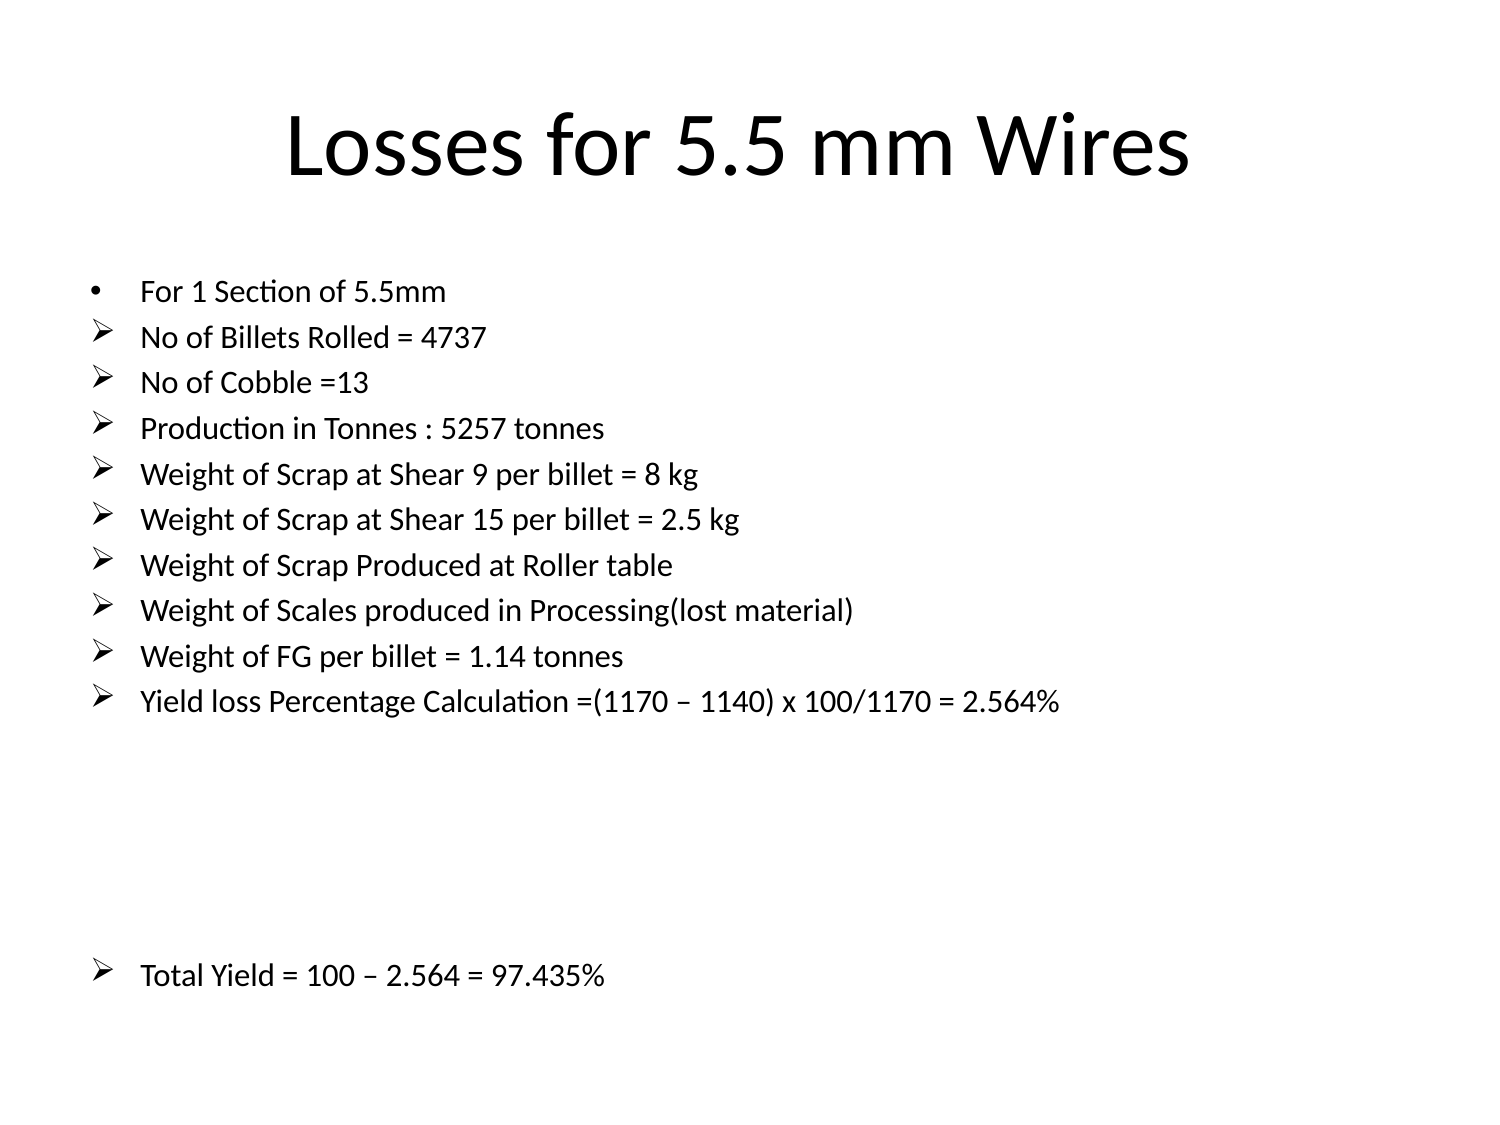

# Losses for 5.5 mm Wires
For 1 Section of 5.5mm
No of Billets Rolled = 4737
No of Cobble =13
Production in Tonnes : 5257 tonnes
Weight of Scrap at Shear 9 per billet = 8 kg
Weight of Scrap at Shear 15 per billet = 2.5 kg
Weight of Scrap Produced at Roller table
Weight of Scales produced in Processing(lost material)
Weight of FG per billet = 1.14 tonnes
Yield loss Percentage Calculation =(1170 – 1140) x 100/1170 = 2.564%

Total Yield = 100 – 2.564 = 97.435%